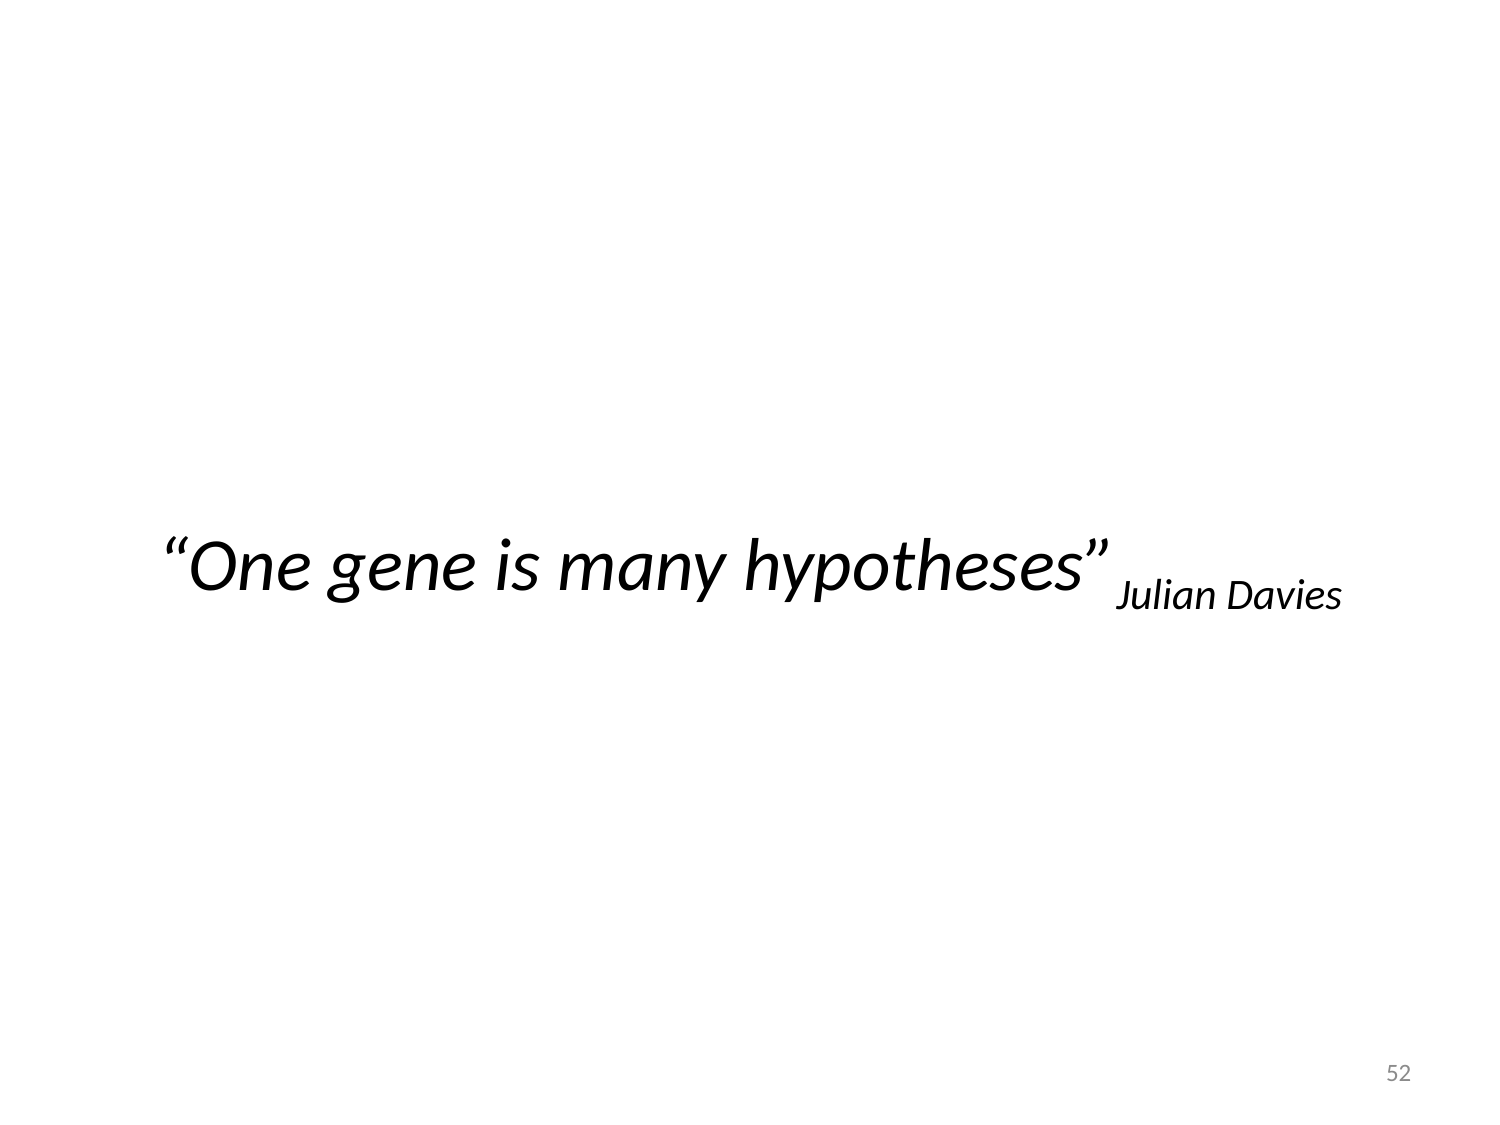

“One gene is many hypotheses”Julian Davies
52